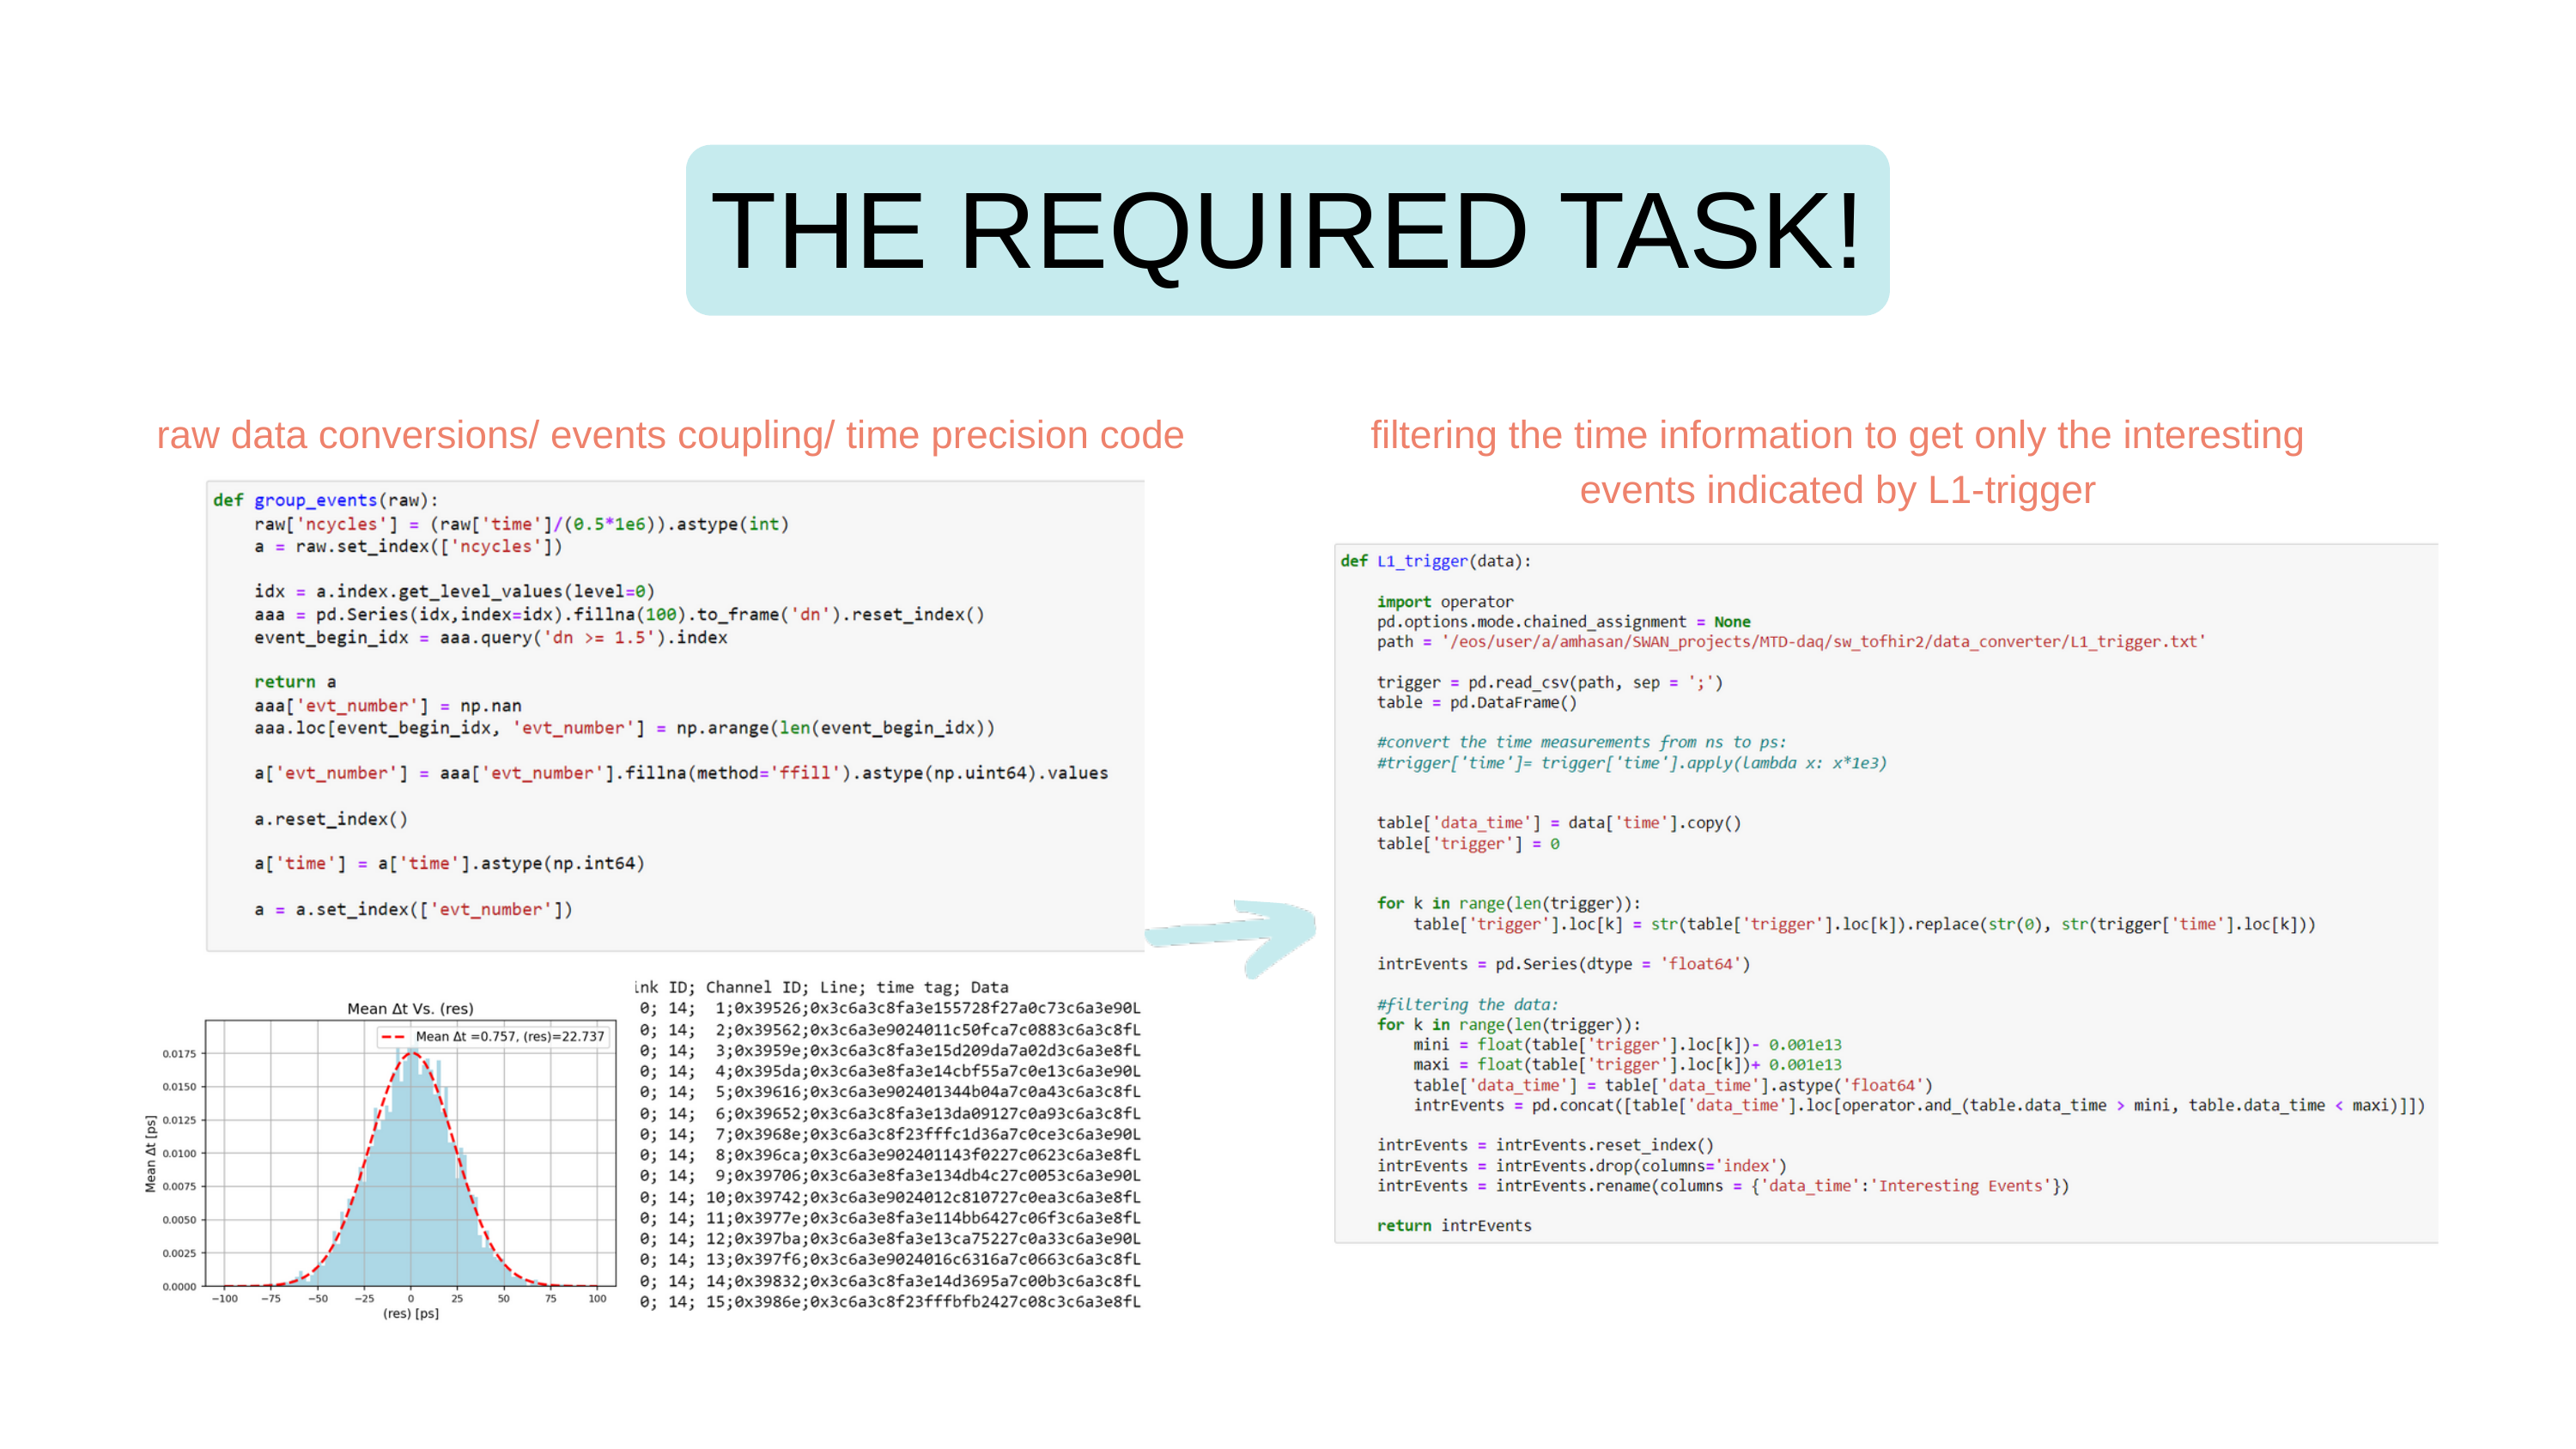

THE REQUIRED TASK!
raw data conversions/ events coupling/ time precision code
filtering the time information to get only the interesting events indicated by L1-trigger

Page.22